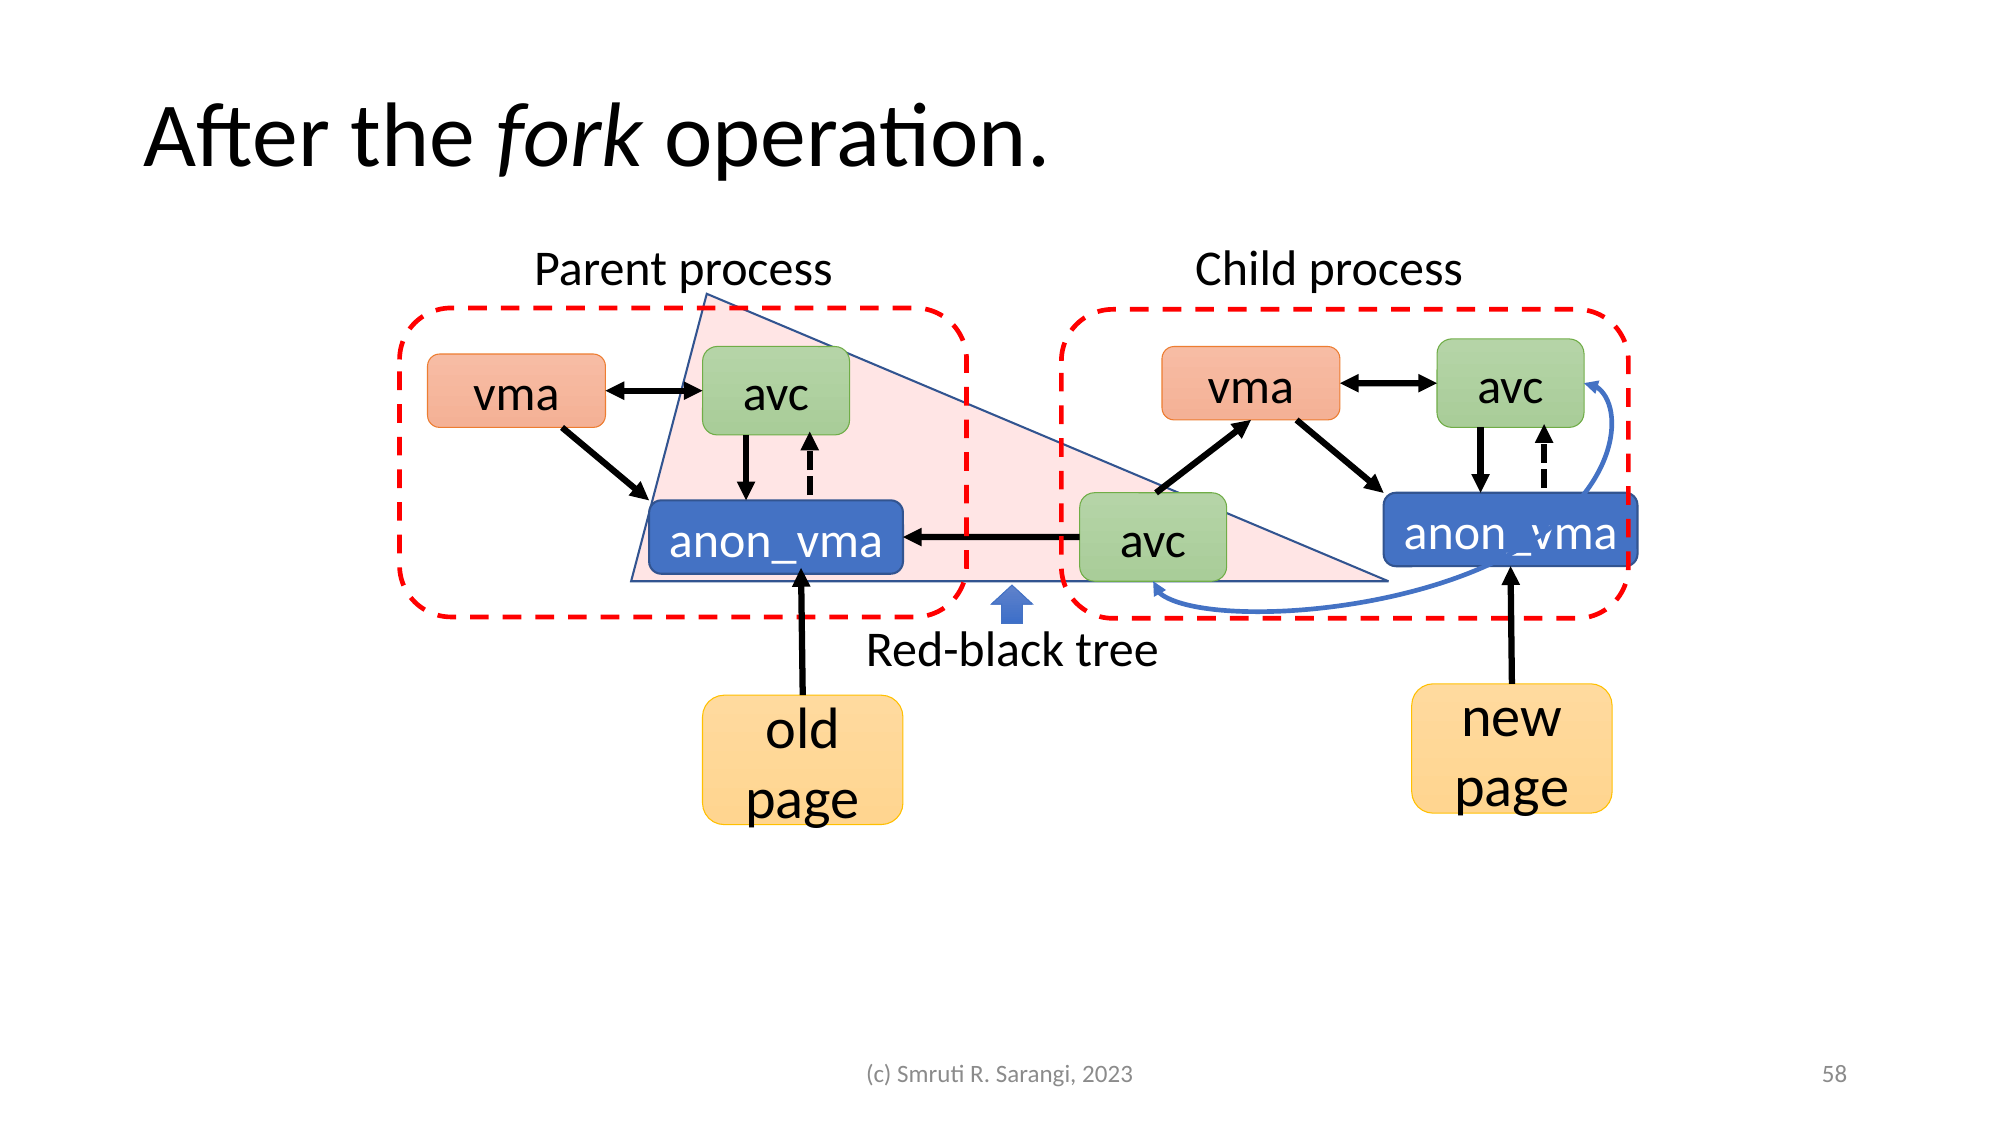

# After the fork operation.
Child process
Parent process

avc
avc
vma
vma
avc
anon_vma
anon_vma

Red-black tree
new page
old page
(c) Smruti R. Sarangi, 2023
58